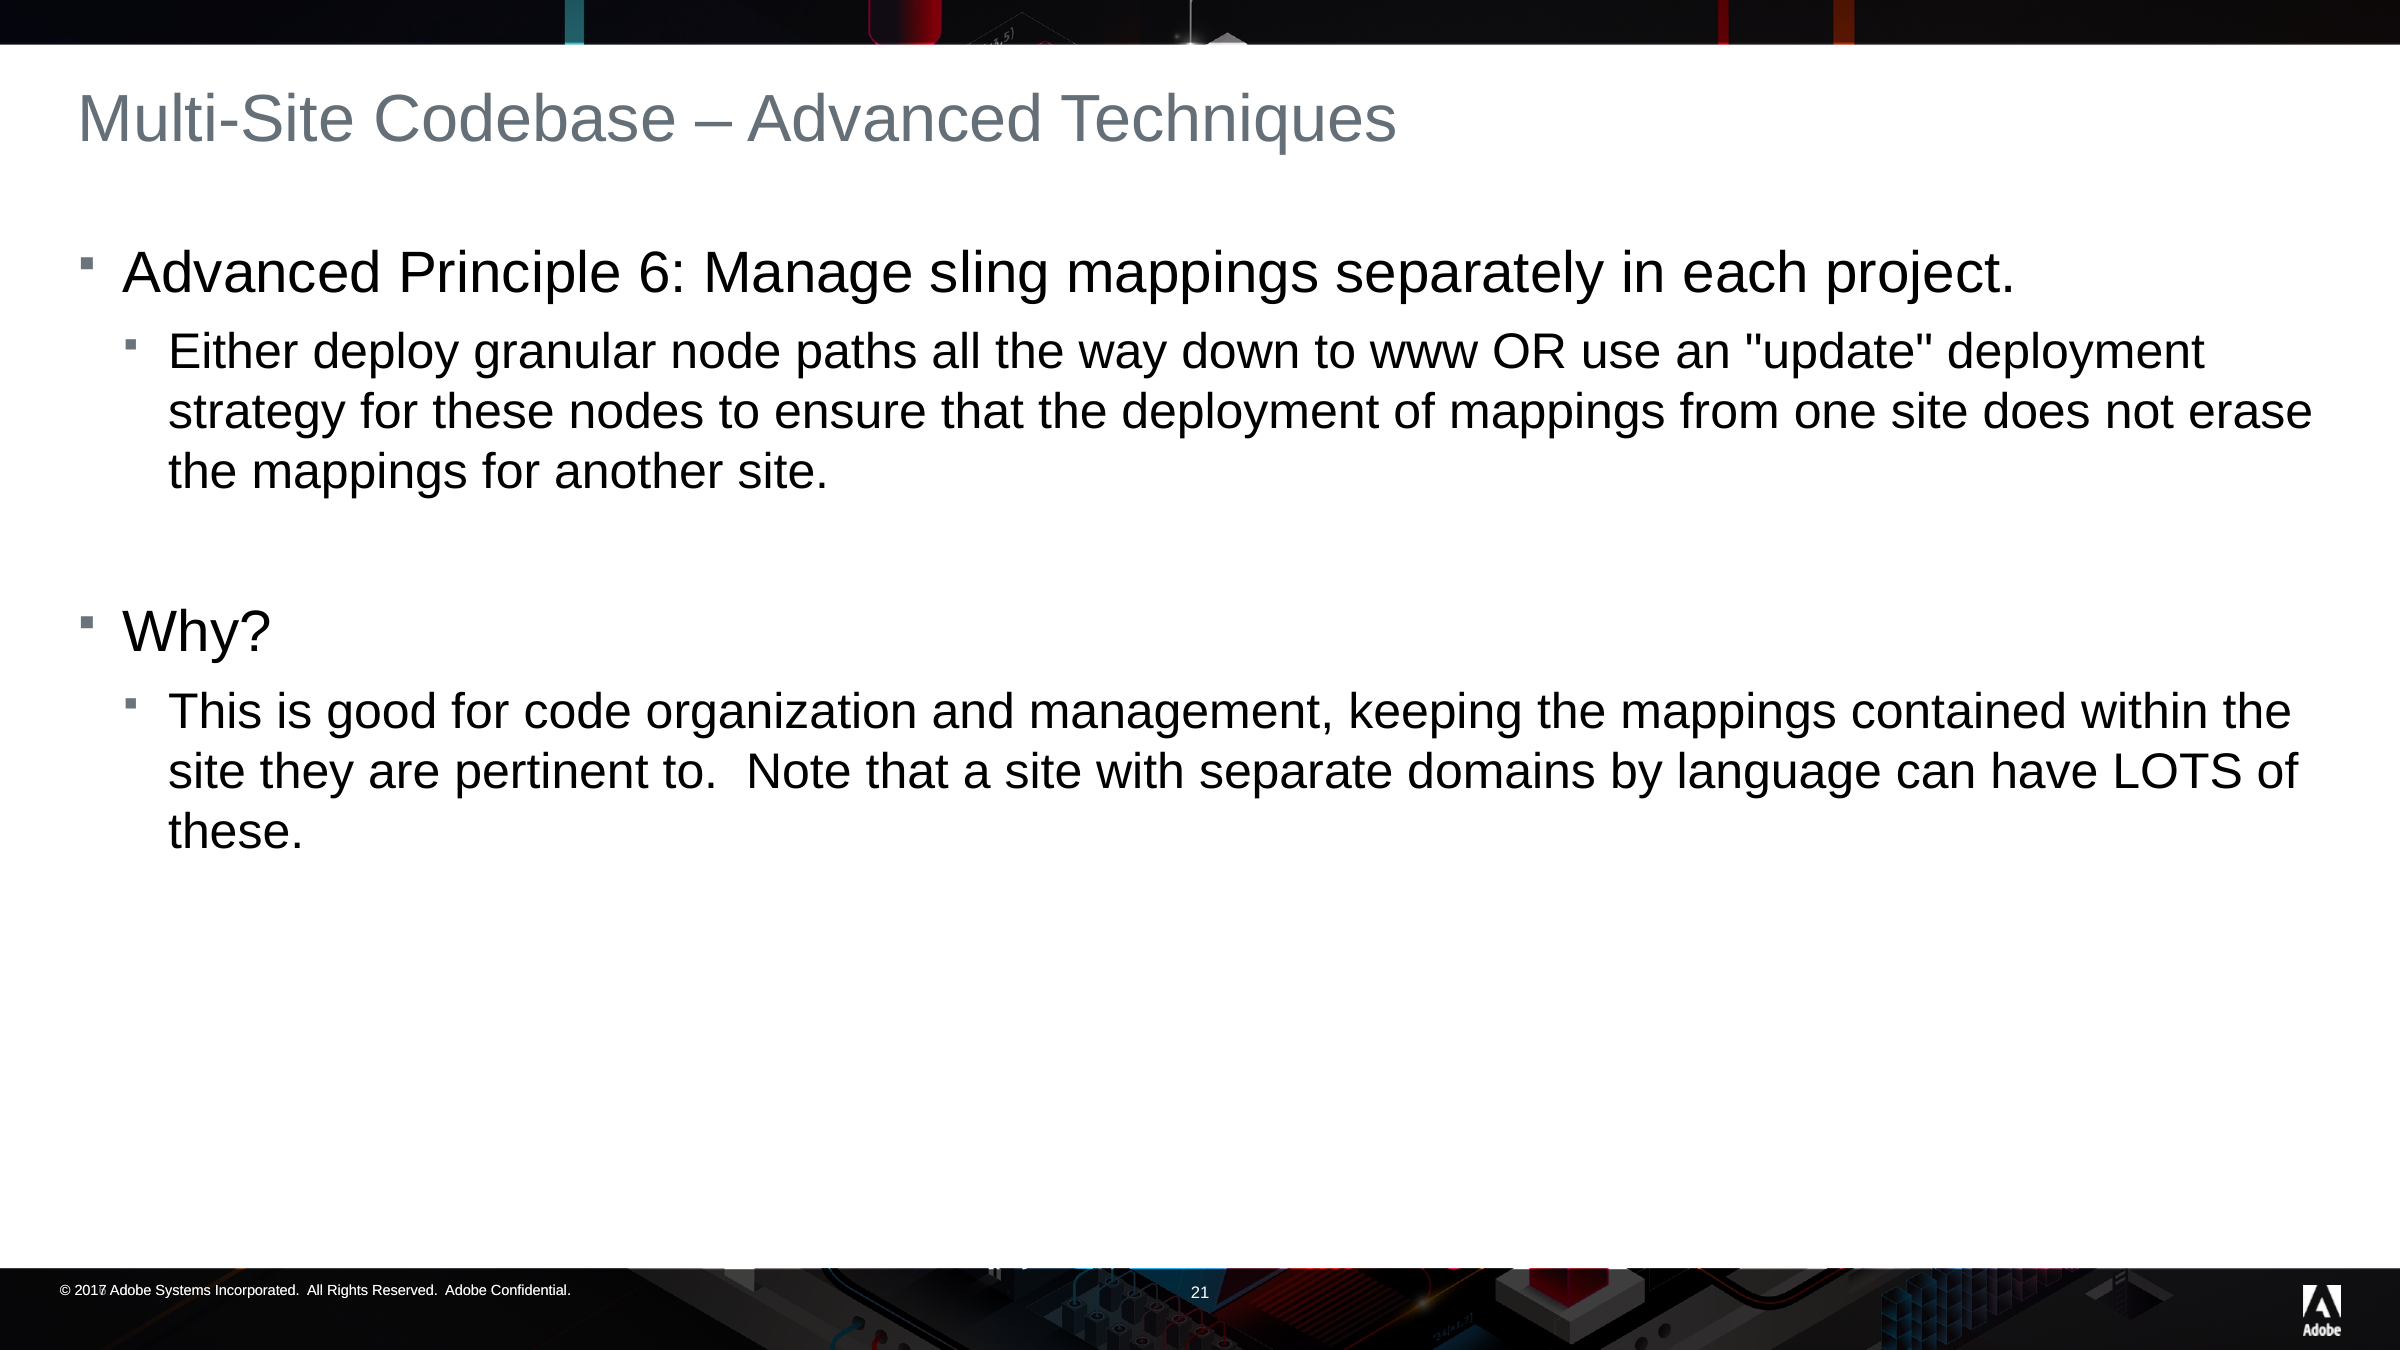

# Multi-Site Codebase – Advanced Techniques
Advanced Principle 6: Manage sling mappings separately in each project.
Either deploy granular node paths all the way down to www OR use an "update" deployment strategy for these nodes to ensure that the deployment of mappings from one site does not erase the mappings for another site.

Why?
This is good for code organization and management, keeping the mappings contained within the site they are pertinent to.  Note that a site with separate domains by language can have LOTS of these.

21